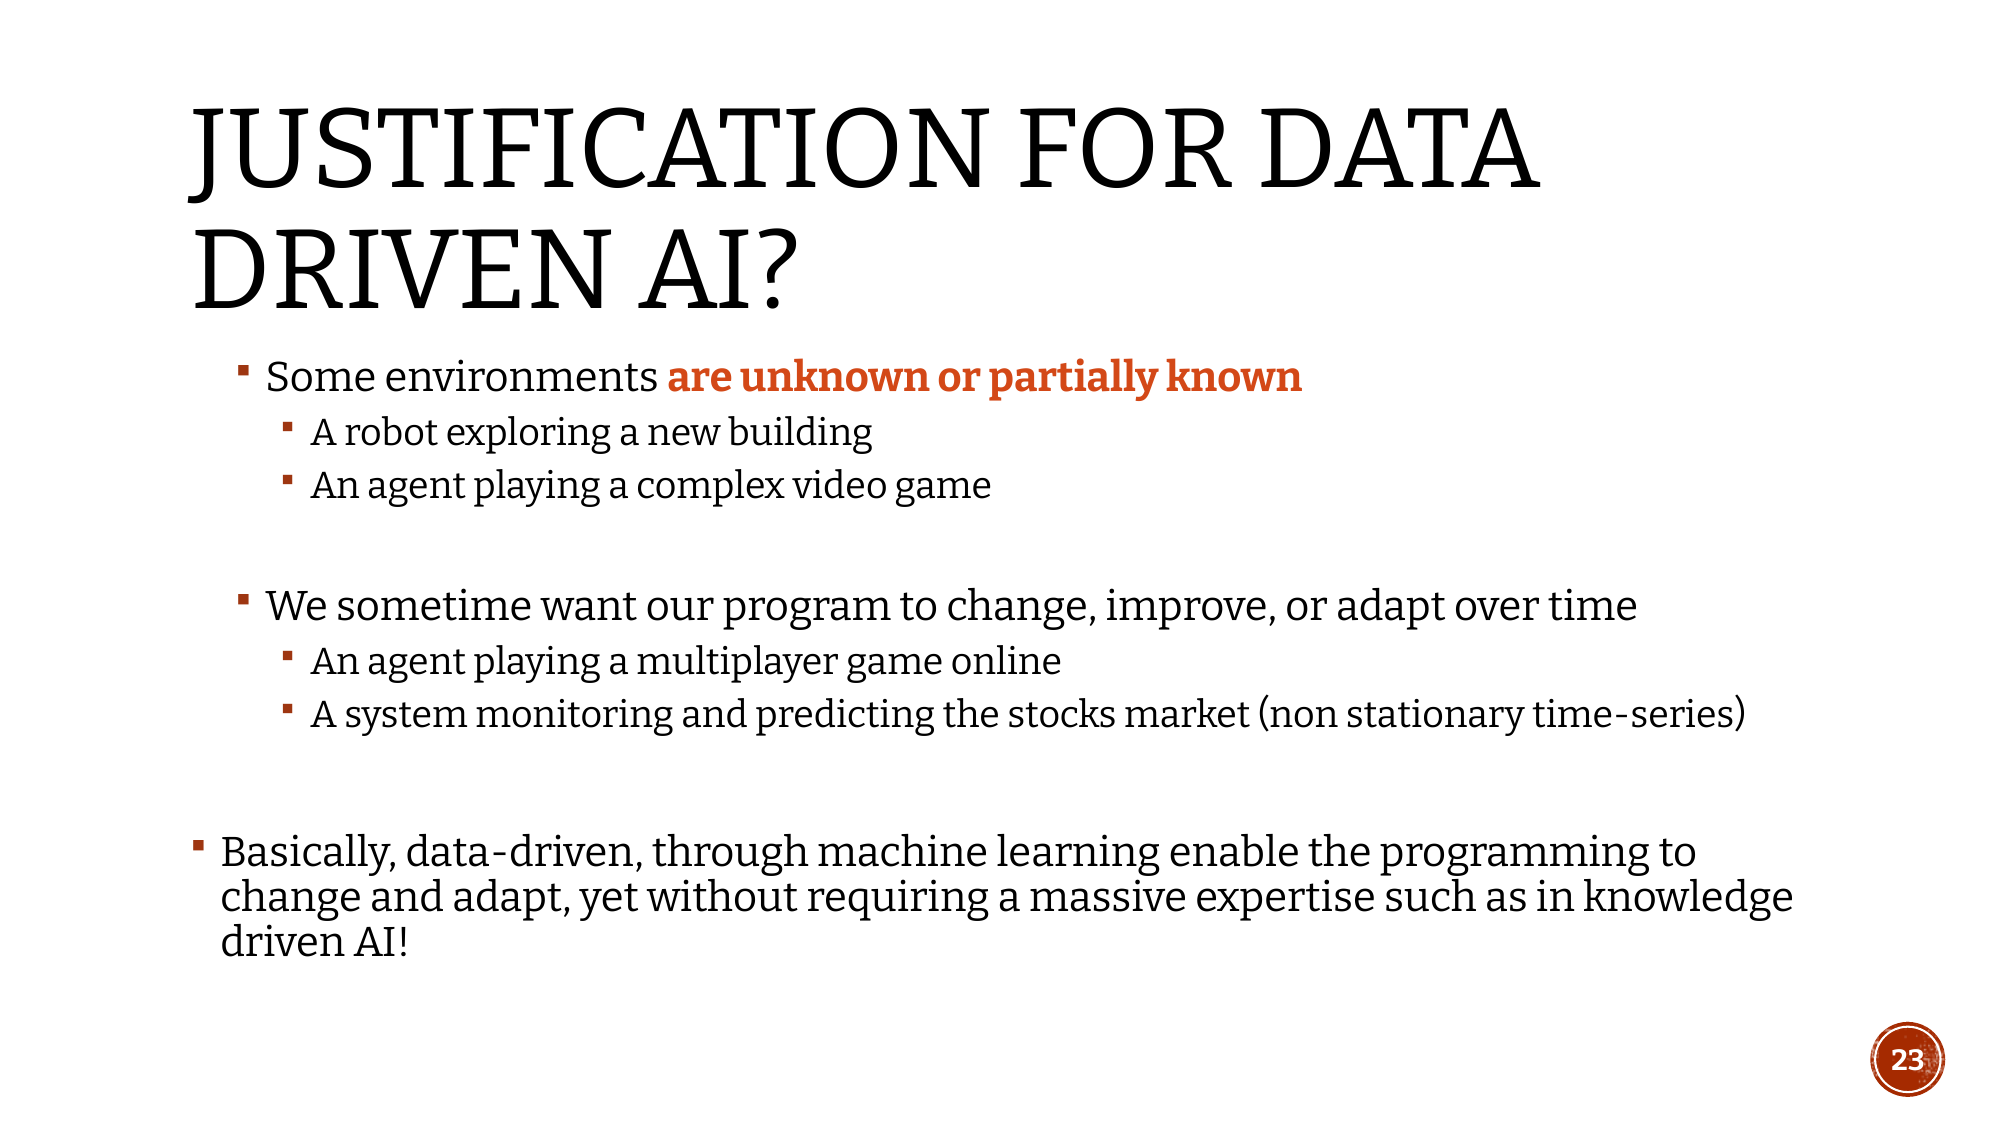

# Justification for Data driven AI?
Some environments are unknown or partially known
A robot exploring a new building
An agent playing a complex video game

We sometime want our program to change, improve, or adapt over time
An agent playing a multiplayer game online
A system monitoring and predicting the stocks market (non stationary time-series)

Basically, data-driven, through machine learning enable the programming to change and adapt, yet without requiring a massive expertise such as in knowledge driven AI!

23